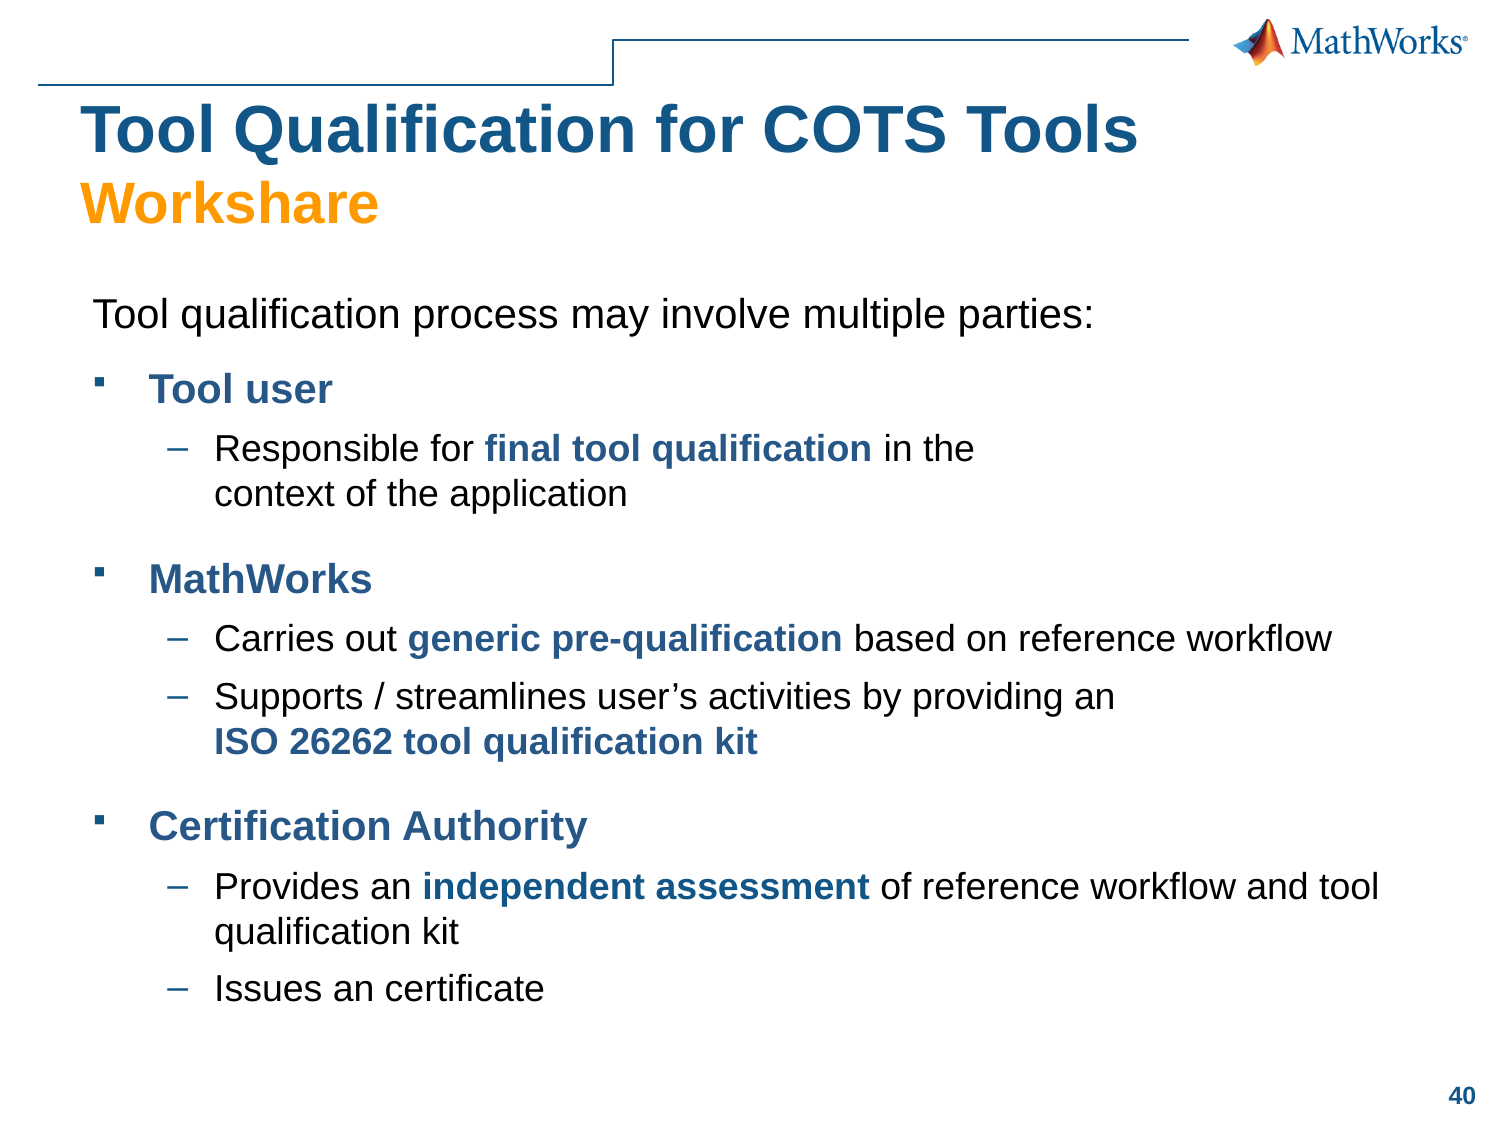

Tool Qualification for COTS Tools
Workshare
Tool qualification process may involve multiple parties:
Tool user
Responsible for final tool qualification in the
context of the application
MathWorks
Carries out generic pre-qualification based on reference workflow
Supports / streamlines user’s activities by providing an
ISO 26262 tool qualification kit
Certification Authority
Provides an independent assessment of reference workflow and tool qualification kit
Issues an certificate